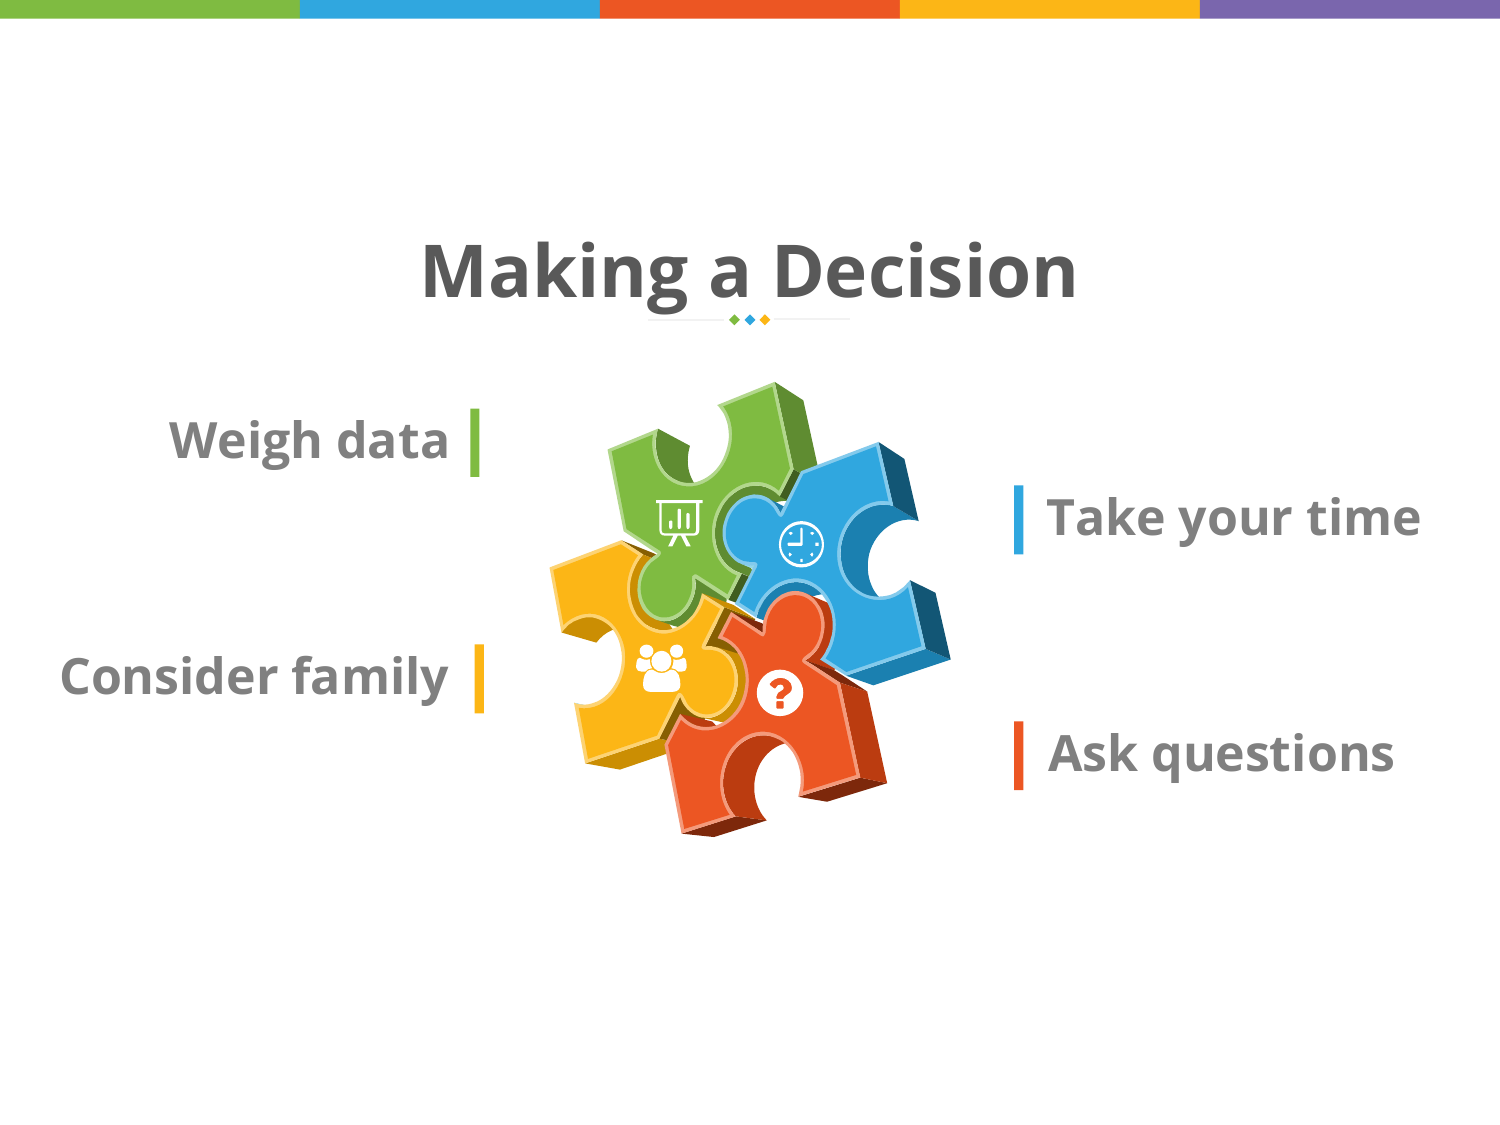

Making a Decision

Weigh data

Take your time

Consider family

Ask questions